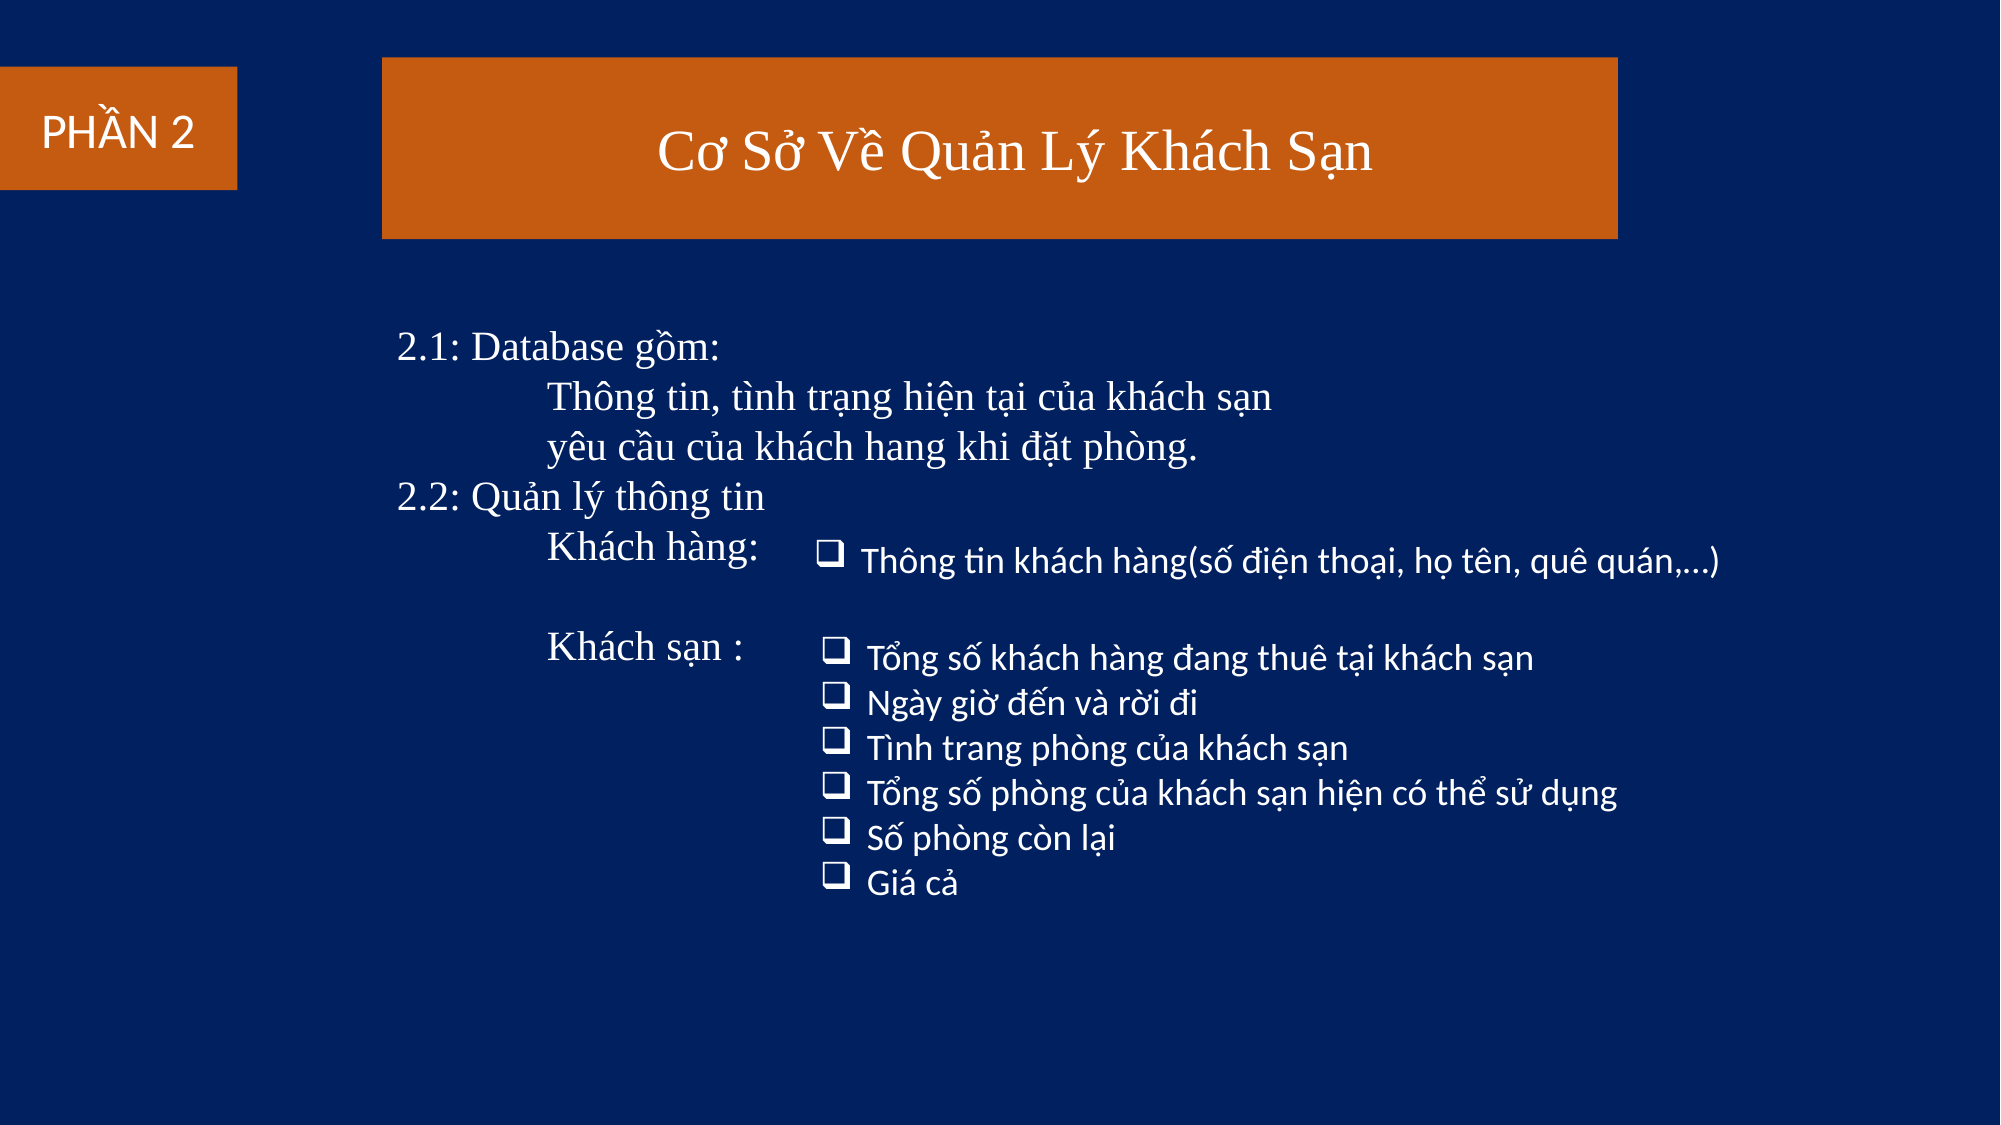

PHẦN 2
Cơ Sở Về Quản Lý Khách Sạn
2.1: Database gồm:
	Thông tin, tình trạng hiện tại của khách sạn
	yêu cầu của khách hang khi đặt phòng.
2.2: Quản lý thông tin
	Khách hàng:

	Khách sạn :

Thông tin khách hàng(số điện thoại, họ tên, quê quán,…)

Tổng số khách hàng đang thuê tại khách sạn
Ngày giờ đến và rời đi
Tình trang phòng của khách sạn
Tổng số phòng của khách sạn hiện có thể sử dụng
Số phòng còn lại
Giá cả